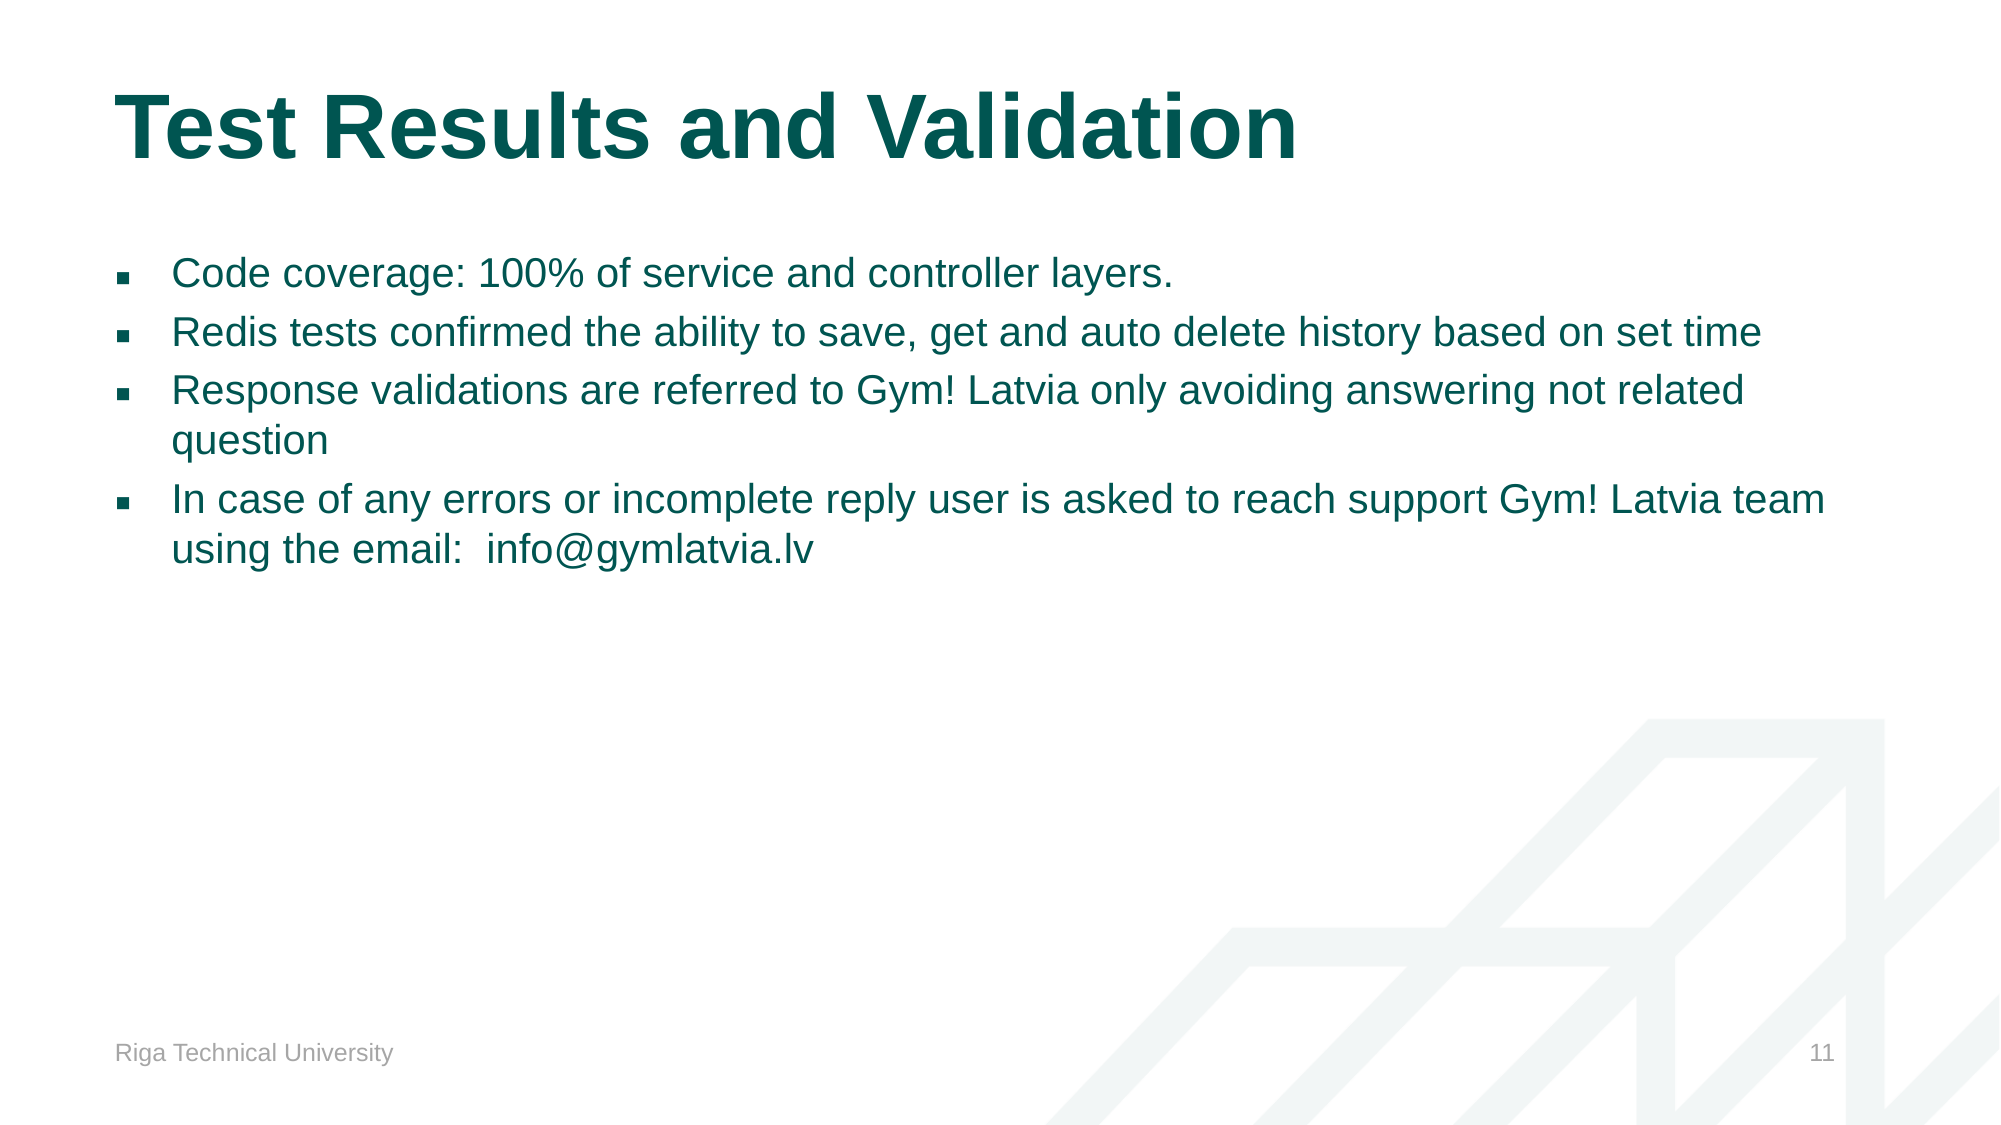

# Test Results and Validation
Code coverage: 100% of service and controller layers.
Redis tests confirmed the ability to save, get and auto delete history based on set time
Response validations are referred to Gym! Latvia only avoiding answering not related question
In case of any errors or incomplete reply user is asked to reach support Gym! Latvia team using the email:  info@gymlatvia.lv

Riga Technical University